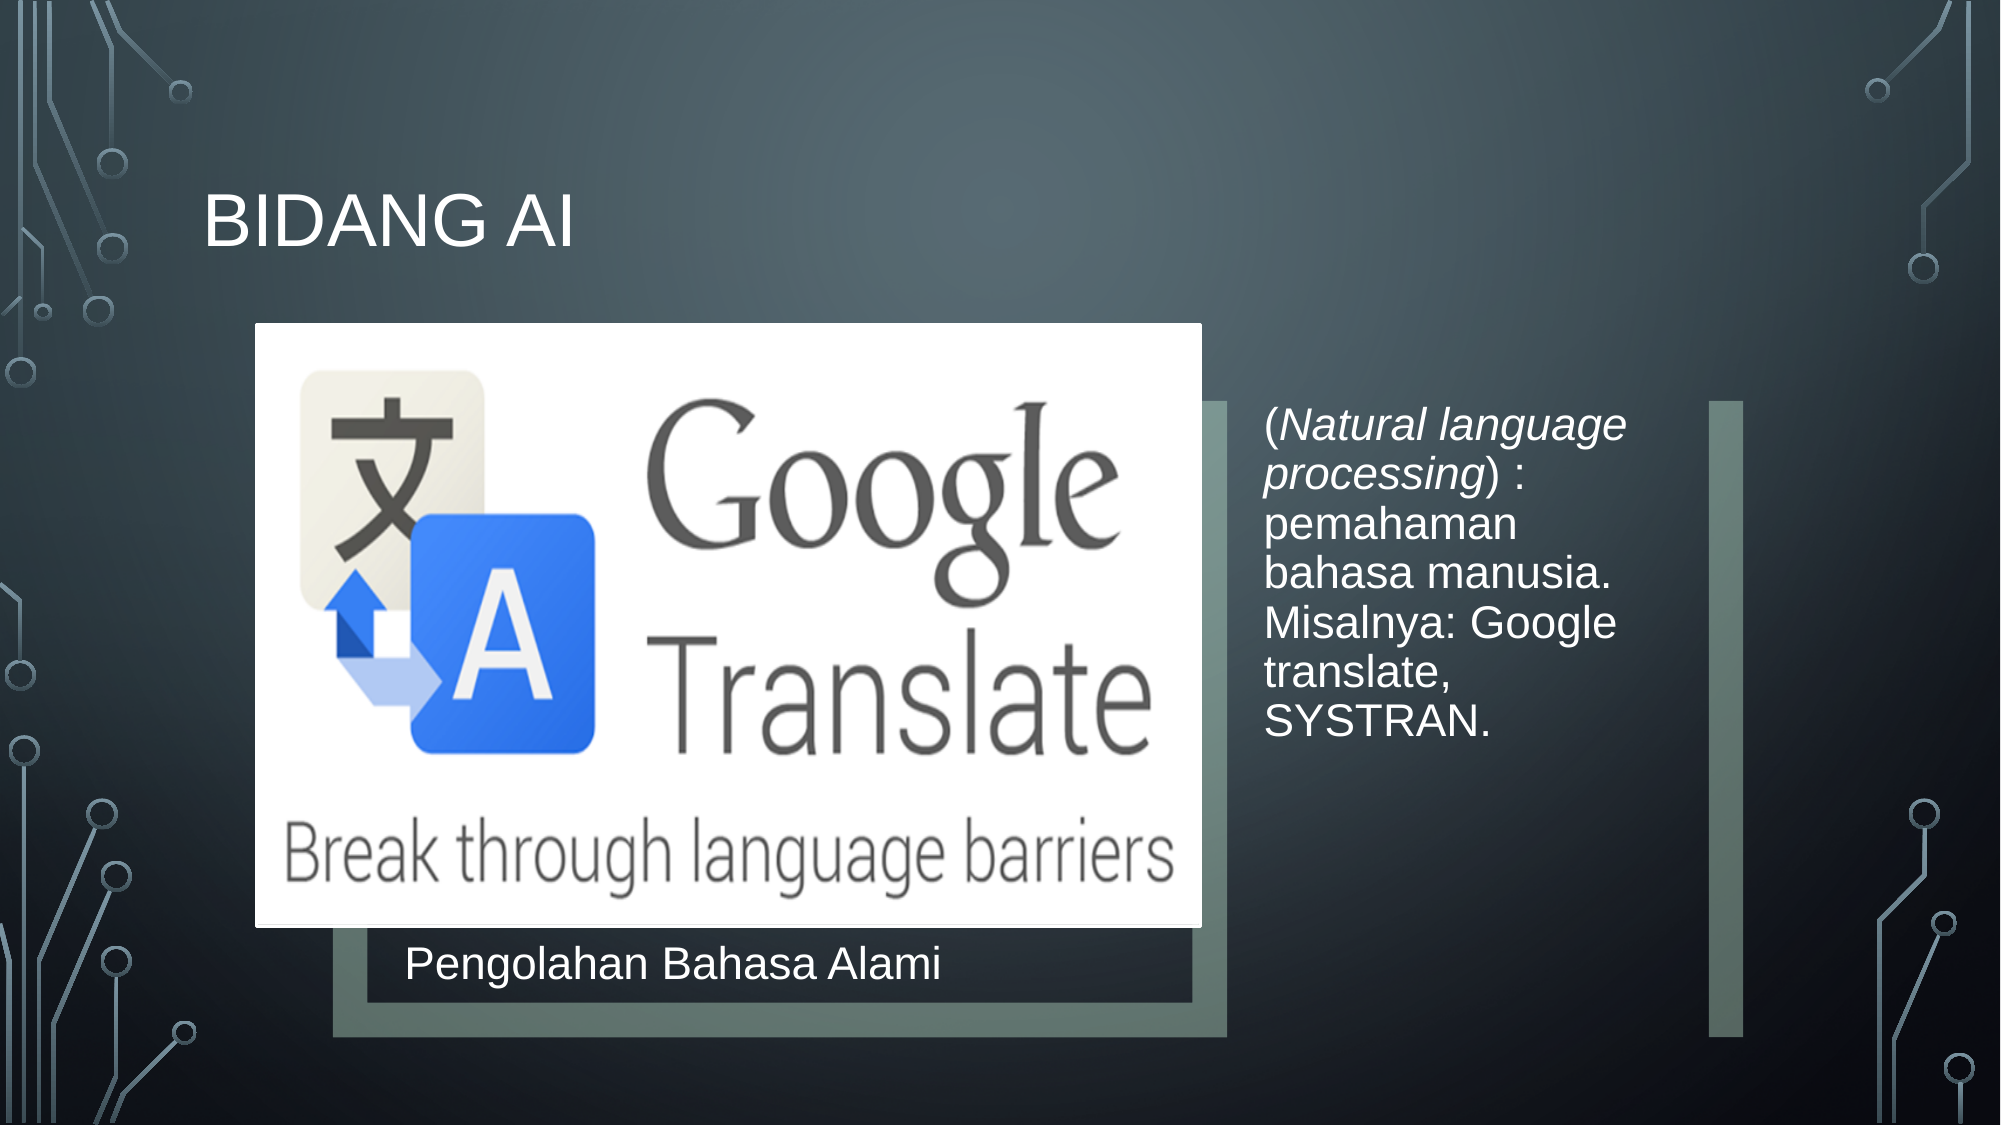

# BIDANG AI
Pengolahan Bahasa Alami
(Natural language processing) : pemahaman bahasa manusia. Misalnya: Google translate, SYSTRAN.